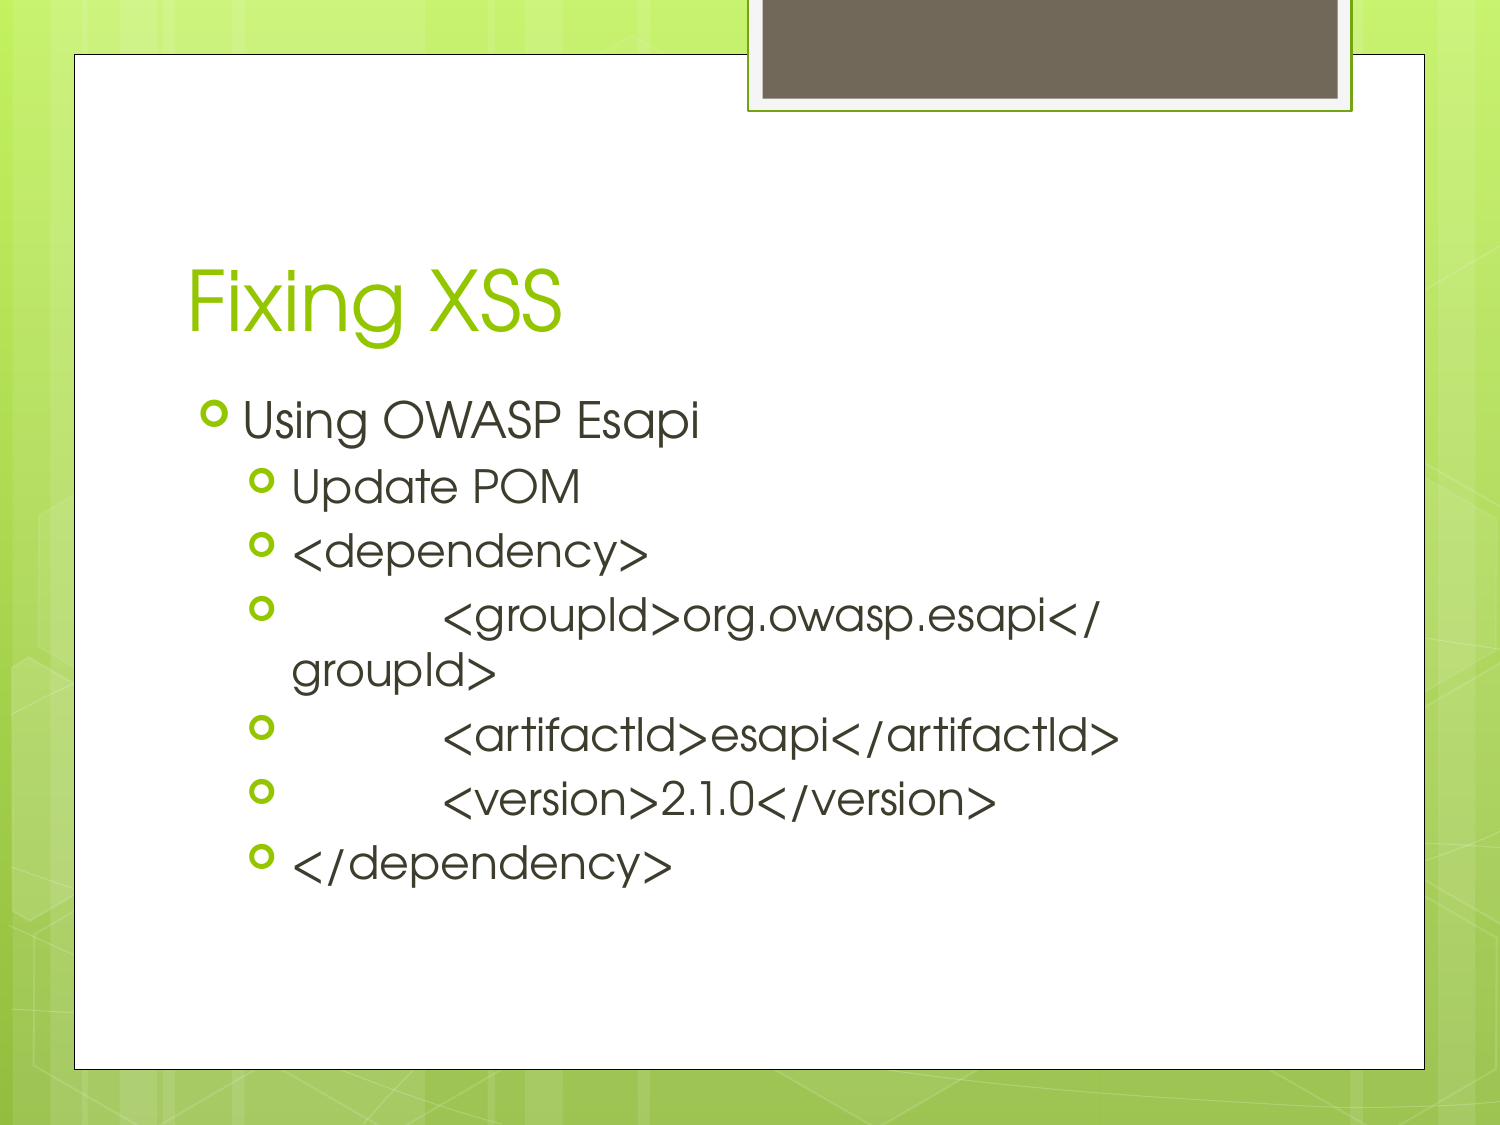

# Fixing XSS
Using OWASP Esapi
Update POM
<dependency>
	<groupId>org.owasp.esapi</groupId>
	<artifactId>esapi</artifactId>
	<version>2.1.0</version>
</dependency>